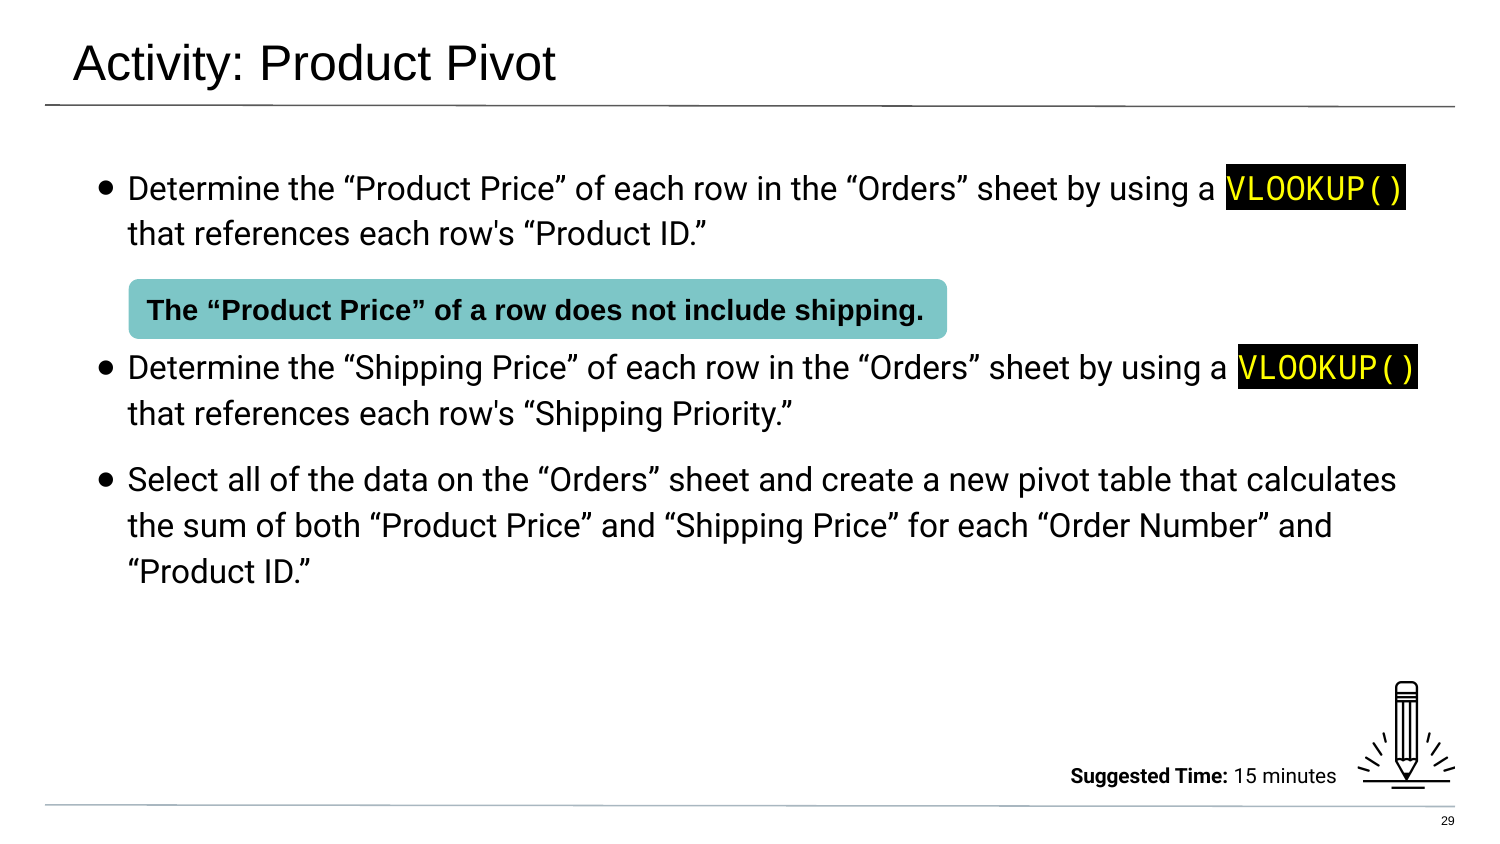

# Activity: Product Pivot
Determine the “Product Price” of each row in the “Orders” sheet by using a VLOOKUP() that references each row's “Product ID.”

Determine the “Shipping Price” of each row in the “Orders” sheet by using a VLOOKUP() that references each row's “Shipping Priority.”
Select all of the data on the “Orders” sheet and create a new pivot table that calculates the sum of both “Product Price” and “Shipping Price” for each “Order Number” and “Product ID.”
The “Product Price” of a row does not include shipping.
Suggested Time: 15 minutes

29